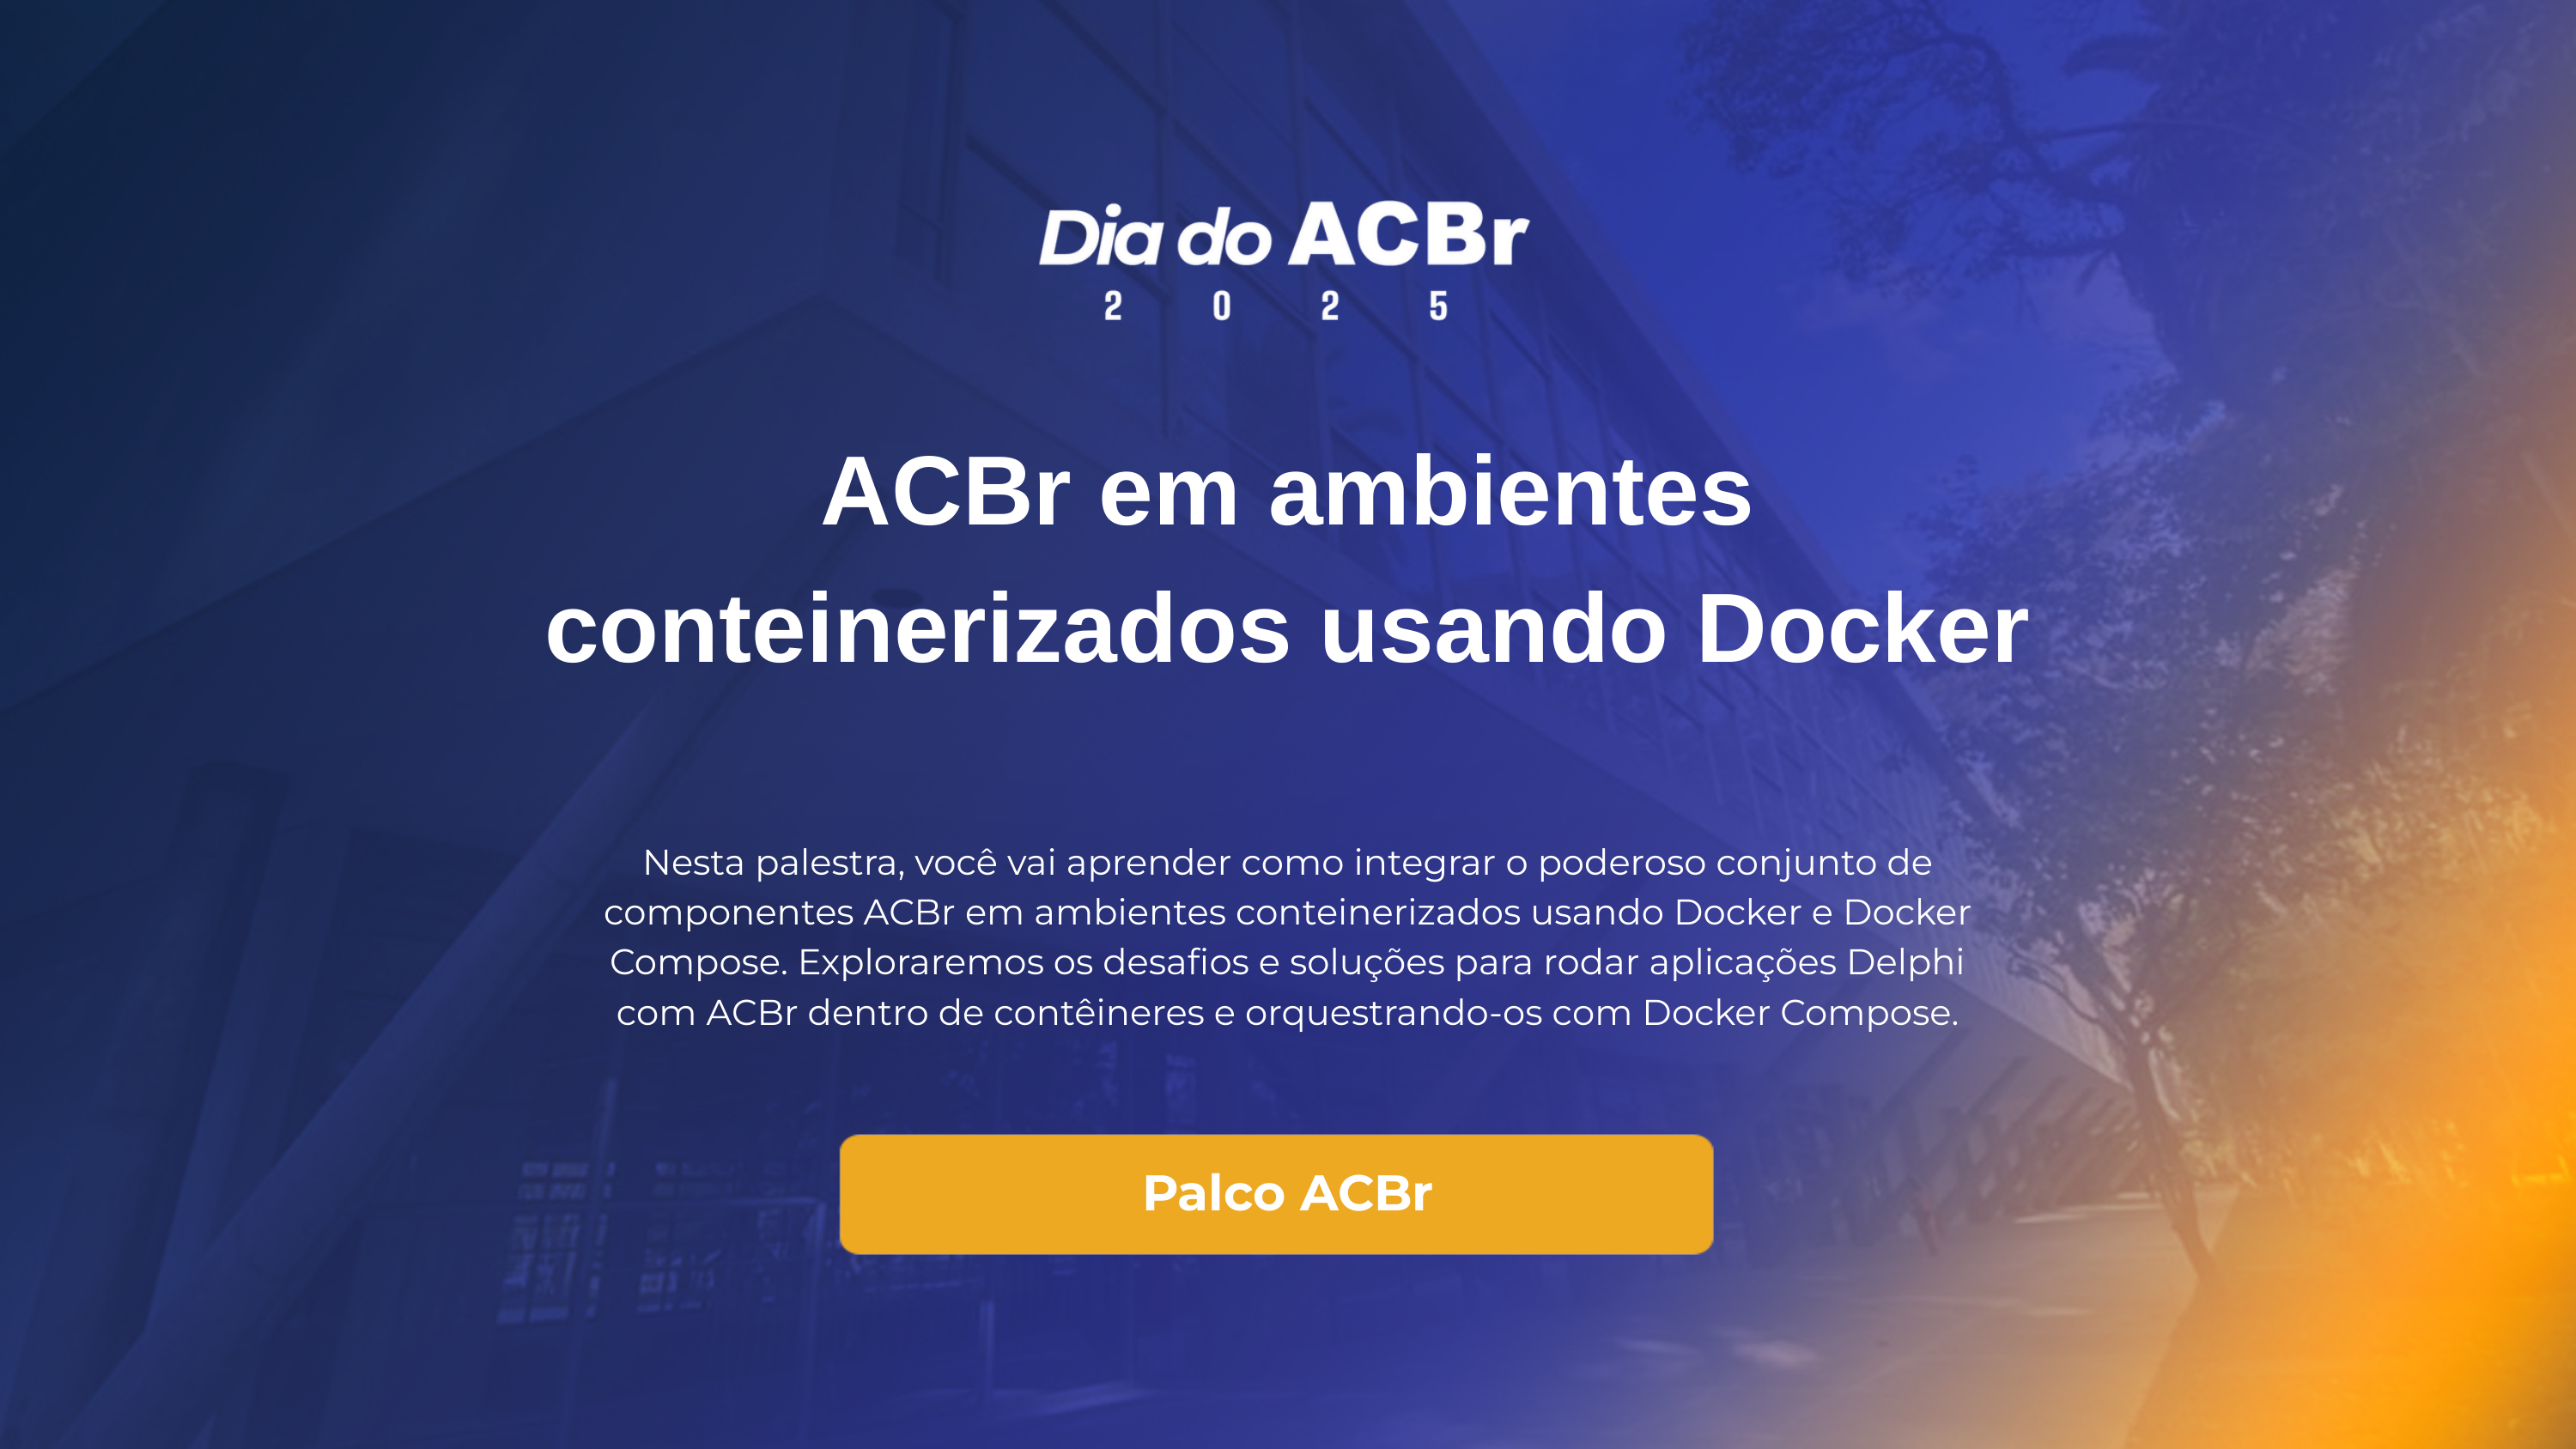

ACBr em ambientes conteinerizados usando Docker
Nesta palestra, você vai aprender como integrar o poderoso conjunto de componentes ACBr em ambientes conteinerizados usando Docker e Docker Compose. Exploraremos os desafios e soluções para rodar aplicações Delphi com ACBr dentro de contêineres e orquestrando-os com Docker Compose.
Palco ACBr